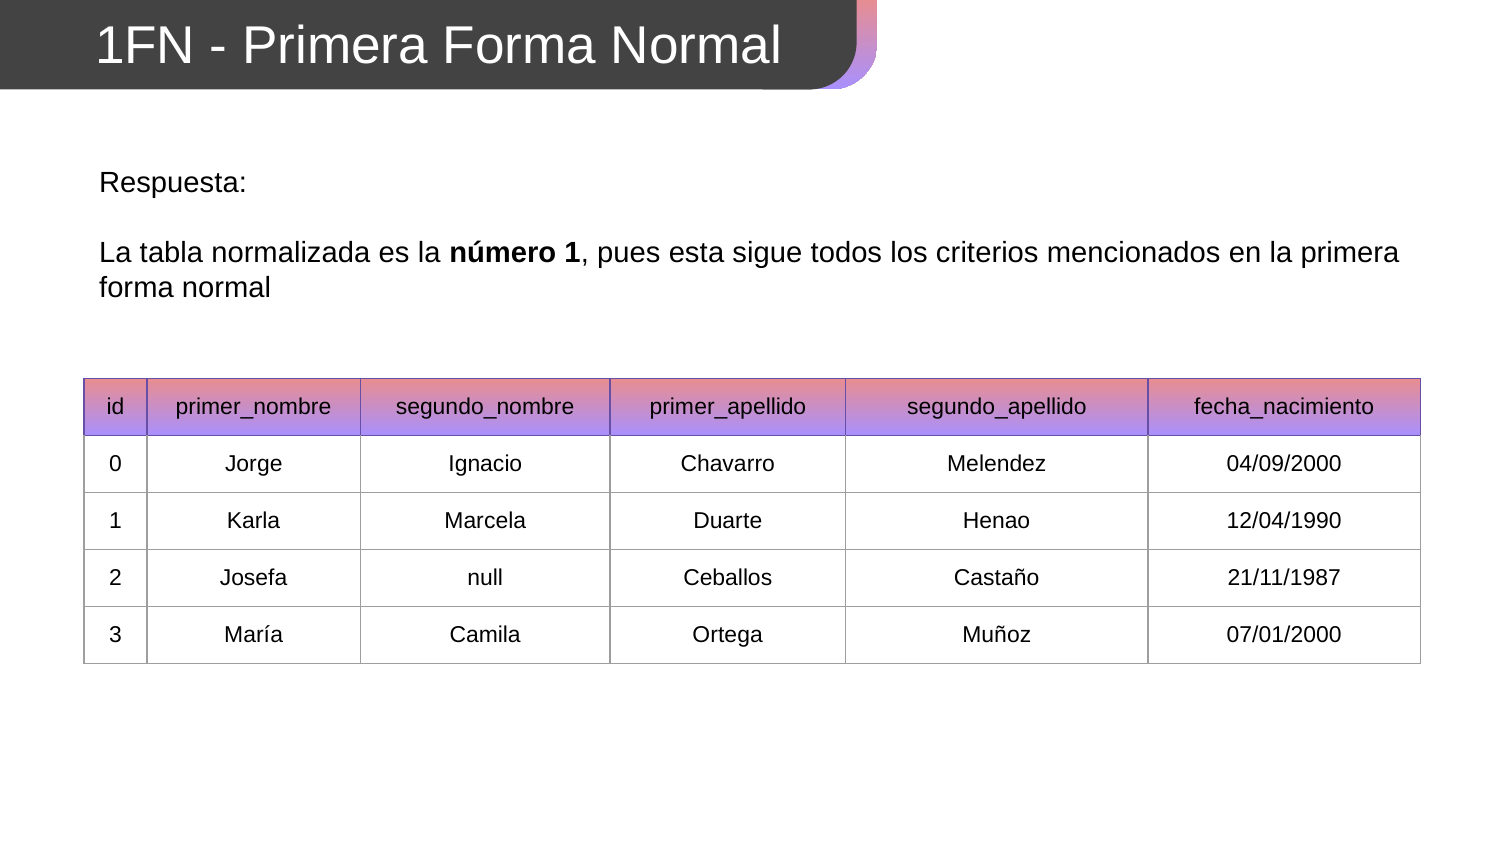

# 1FN - Primera Forma Normal

Respuesta:

La tabla normalizada es la número 1, pues esta sigue todos los criterios mencionados en la primera forma normal
| id | primer\_nombre | segundo\_nombre | primer\_apellido | segundo\_apellido | fecha\_nacimiento |
| --- | --- | --- | --- | --- | --- |
| 0 | Jorge | Ignacio | Chavarro | Melendez | 04/09/2000 |
| 1 | Karla | Marcela | Duarte | Henao | 12/04/1990 |
| 2 | Josefa | null | Ceballos | Castaño | 21/11/1987 |
| 3 | María | Camila | Ortega | Muñoz | 07/01/2000 |